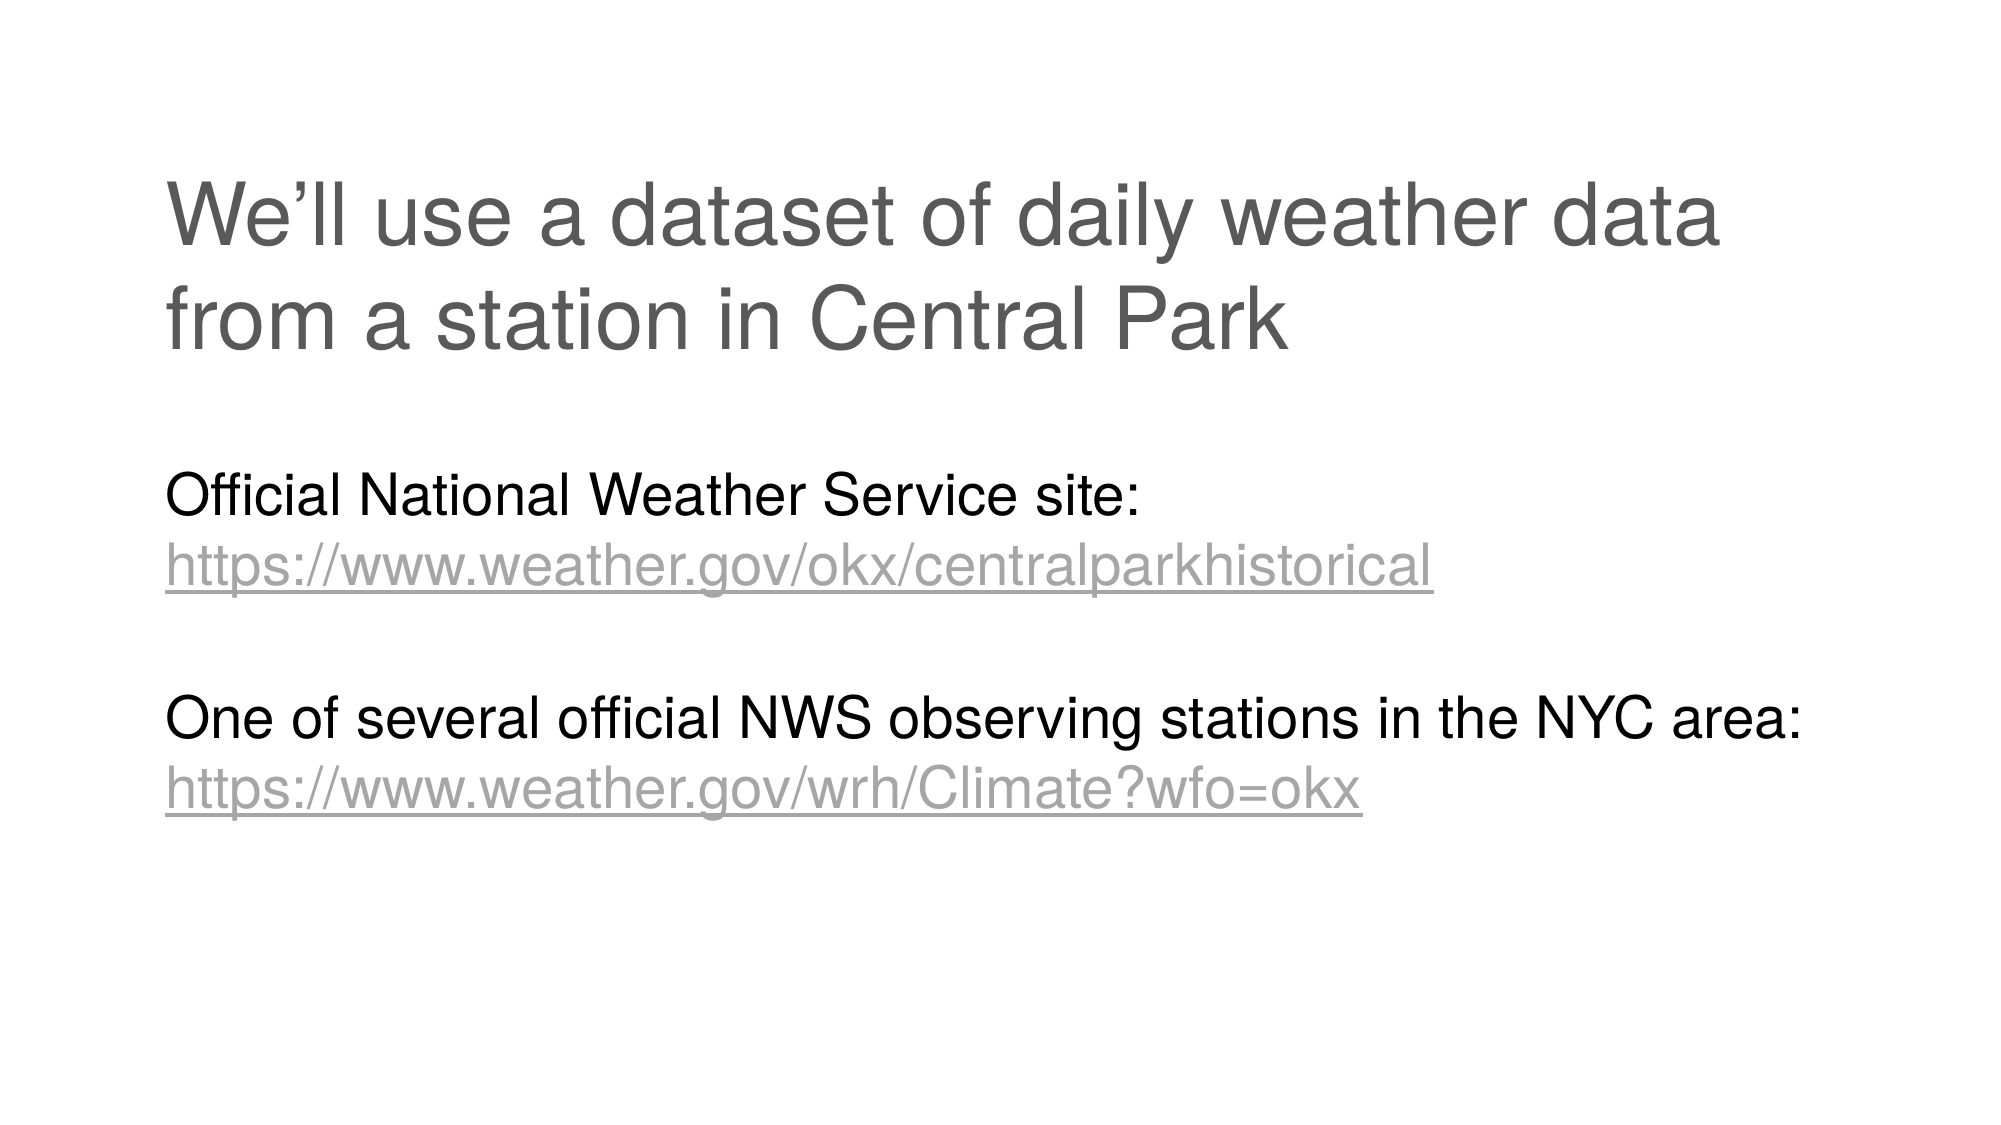

# We’ll use a dataset of daily weather data from a station in Central Park
Official National Weather Service site:
https://www.weather.gov/okx/centralparkhistorical

One of several official NWS observing stations in the NYC area:
https://www.weather.gov/wrh/Climate?wfo=okx